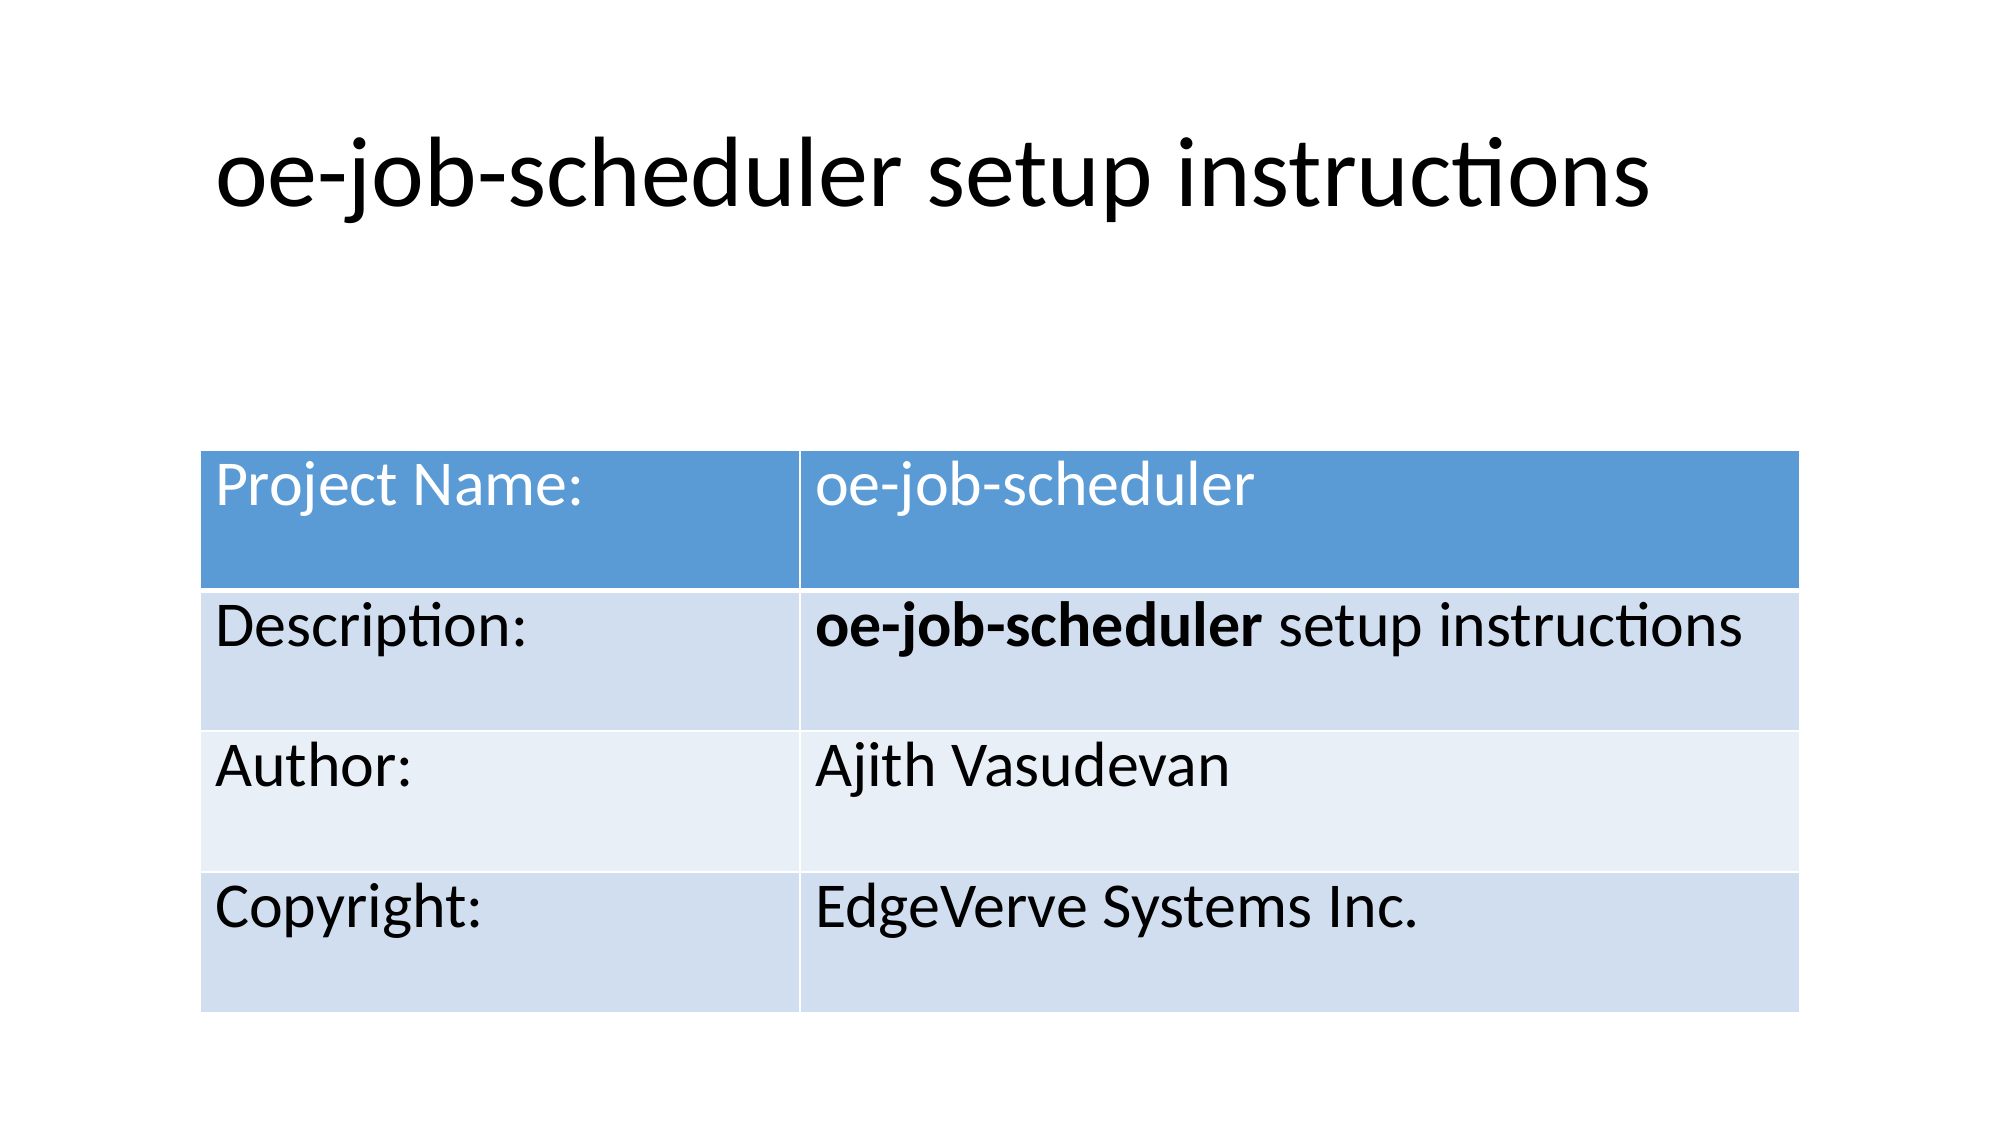

# oe-job-scheduler setup instructions
| Project Name: | oe-job-scheduler |
| --- | --- |
| Description: | oe-job-scheduler setup instructions |
| Author: | Ajith Vasudevan |
| Copyright: | EdgeVerve Systems Inc. |